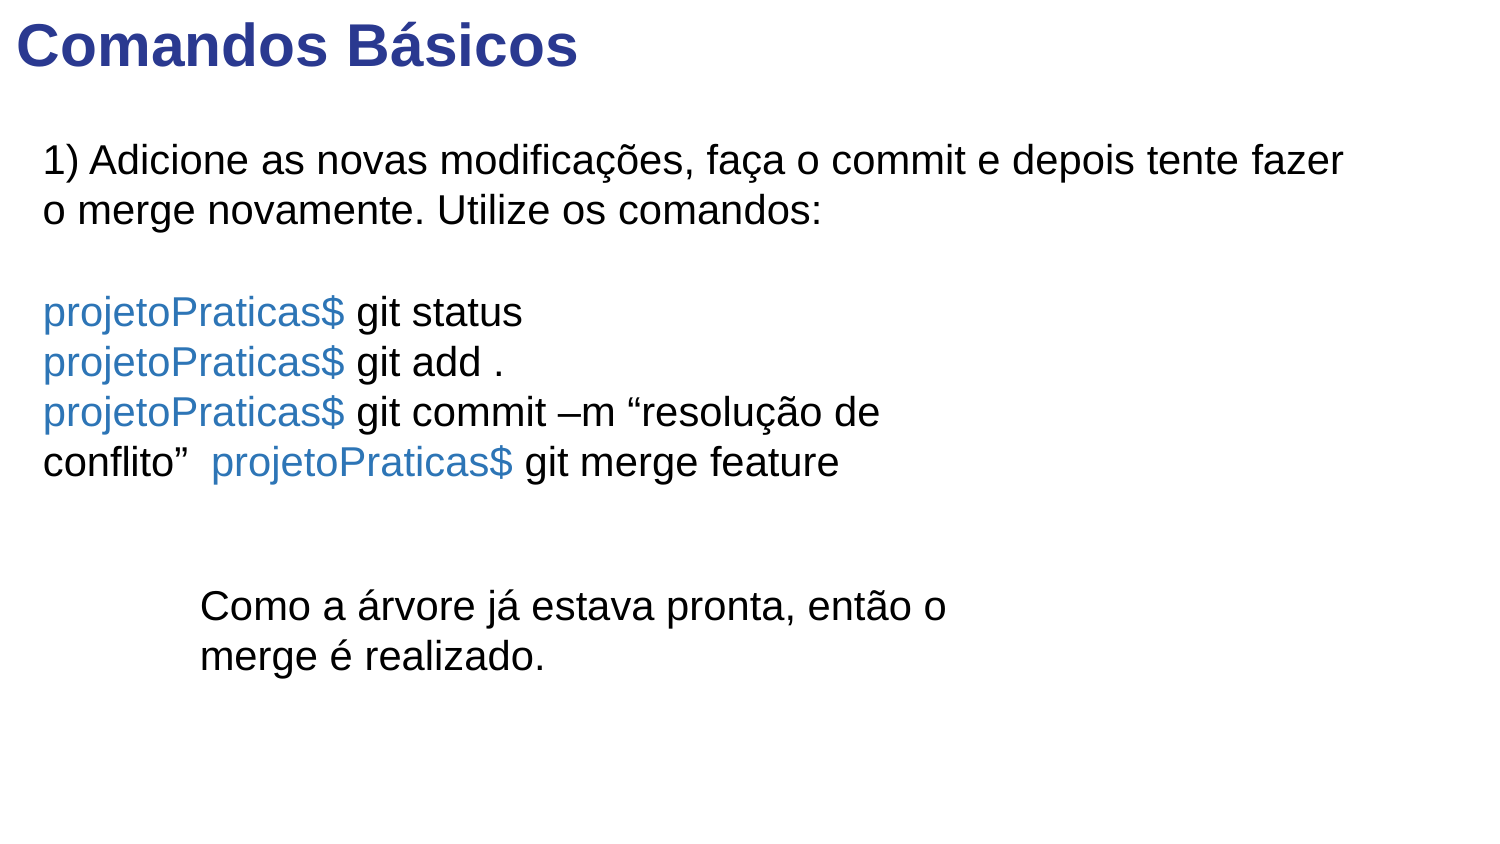

# Comandos Básicos
1) Adicione as novas modificações, faça o commit e depois tente fazer
o merge novamente. Utilize os comandos:

projetoPraticas$ git status
projetoPraticas$ git add .
projetoPraticas$ git commit –m “resolução de conflito”  projetoPraticas$ git merge feature

Como a árvore já estava pronta, então o merge é realizado.